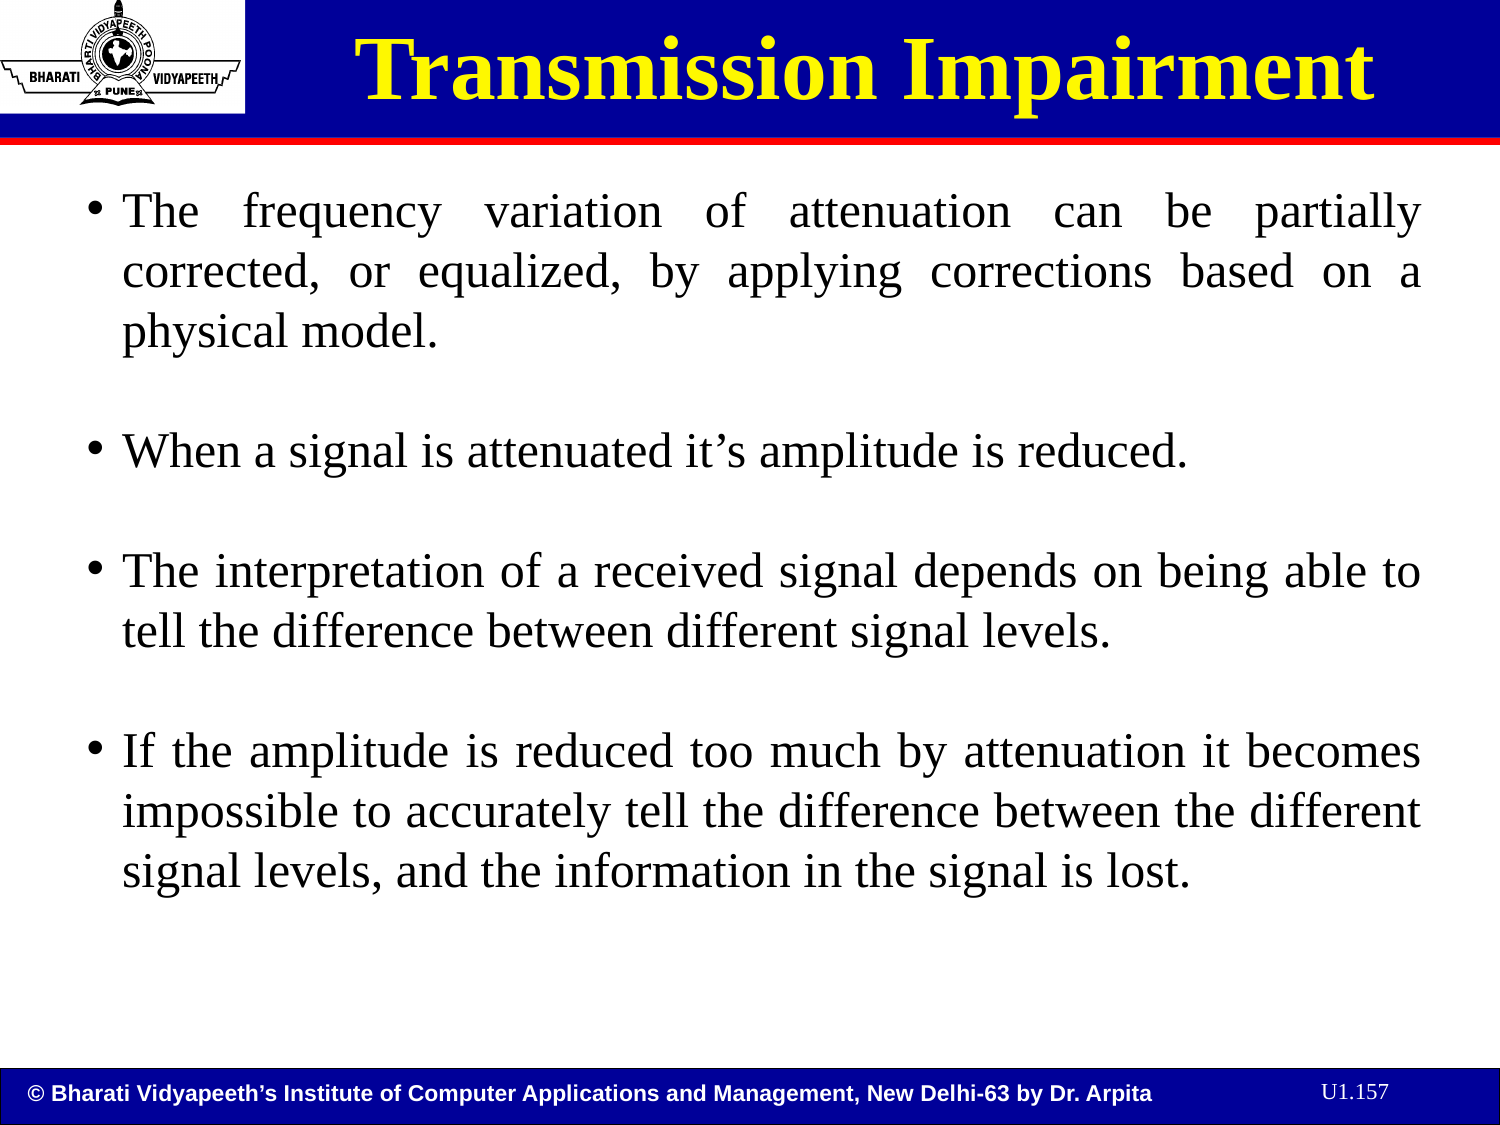

# Transmission Impairment
The frequency variation of attenuation can be partially corrected, or equalized, by applying corrections based on a physical model.

When a signal is attenuated it’s amplitude is reduced.

The interpretation of a received signal depends on being able to tell the difference between different signal levels.

If the amplitude is reduced too much by attenuation it becomes impossible to accurately tell the difference between the different signal levels, and the information in the signal is lost.